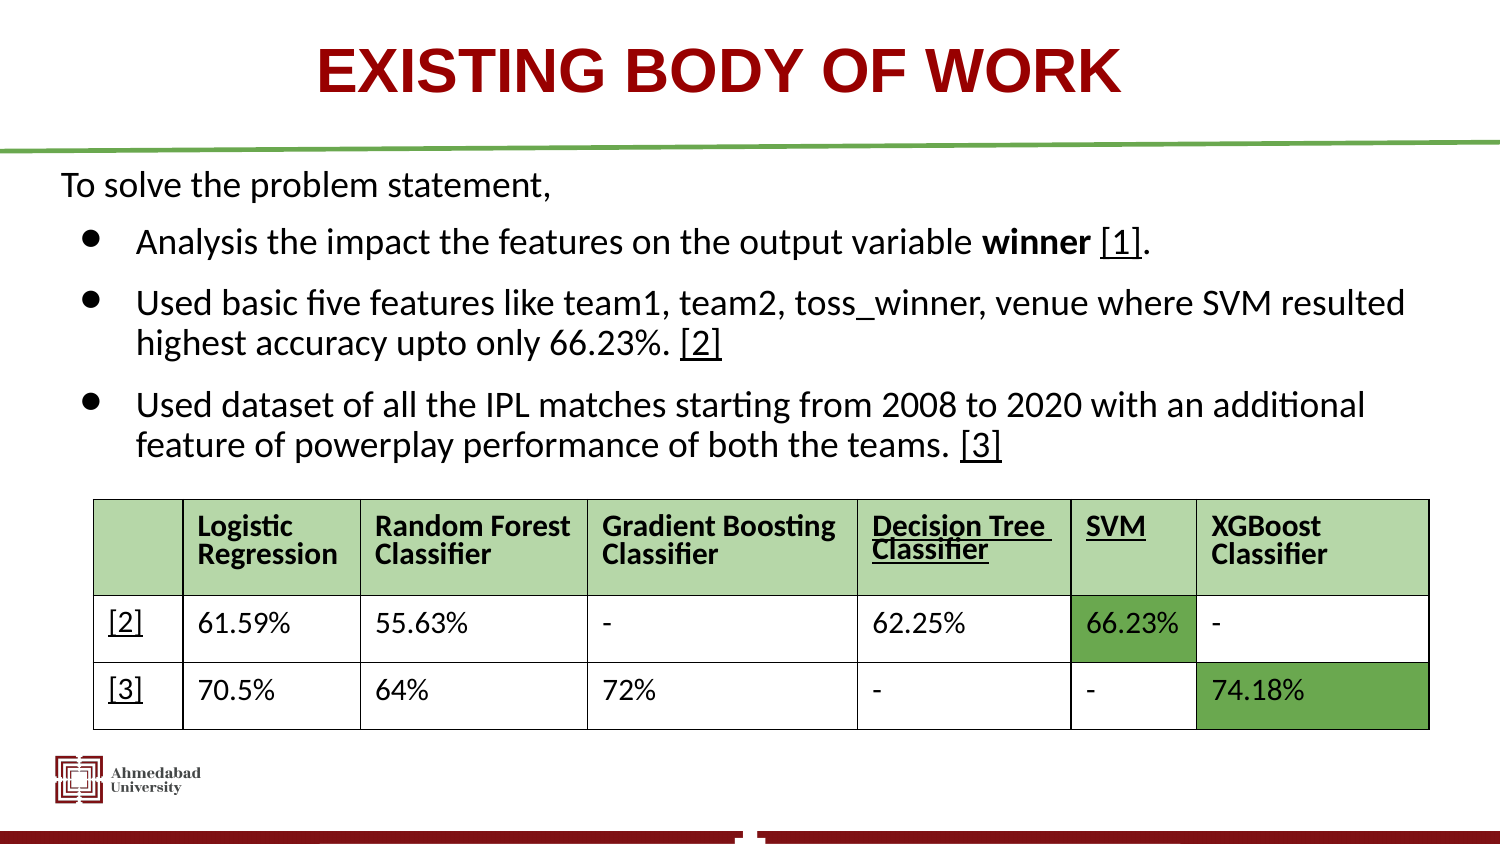

# EXISTING BODY OF WORK
To solve the problem statement,
Analysis the impact the features on the output variable winner [1].
Used basic five features like team1, team2, toss_winner, venue where SVM resulted highest accuracy upto only 66.23%. [2]
Used dataset of all the IPL matches starting from 2008 to 2020 with an additional feature of powerplay performance of both the teams. [3]
|  | Logistic Regression | Random Forest Classifier | Gradient Boosting Classifier | Decision Tree Classifier | SVM | XGBoost Classifier |
| --- | --- | --- | --- | --- | --- | --- |
| [2] | 61.59% | 55.63% | - | 62.25% | 66.23% | - |
| [3] | 70.5% | 64% | 72% | - | - | 74.18% |